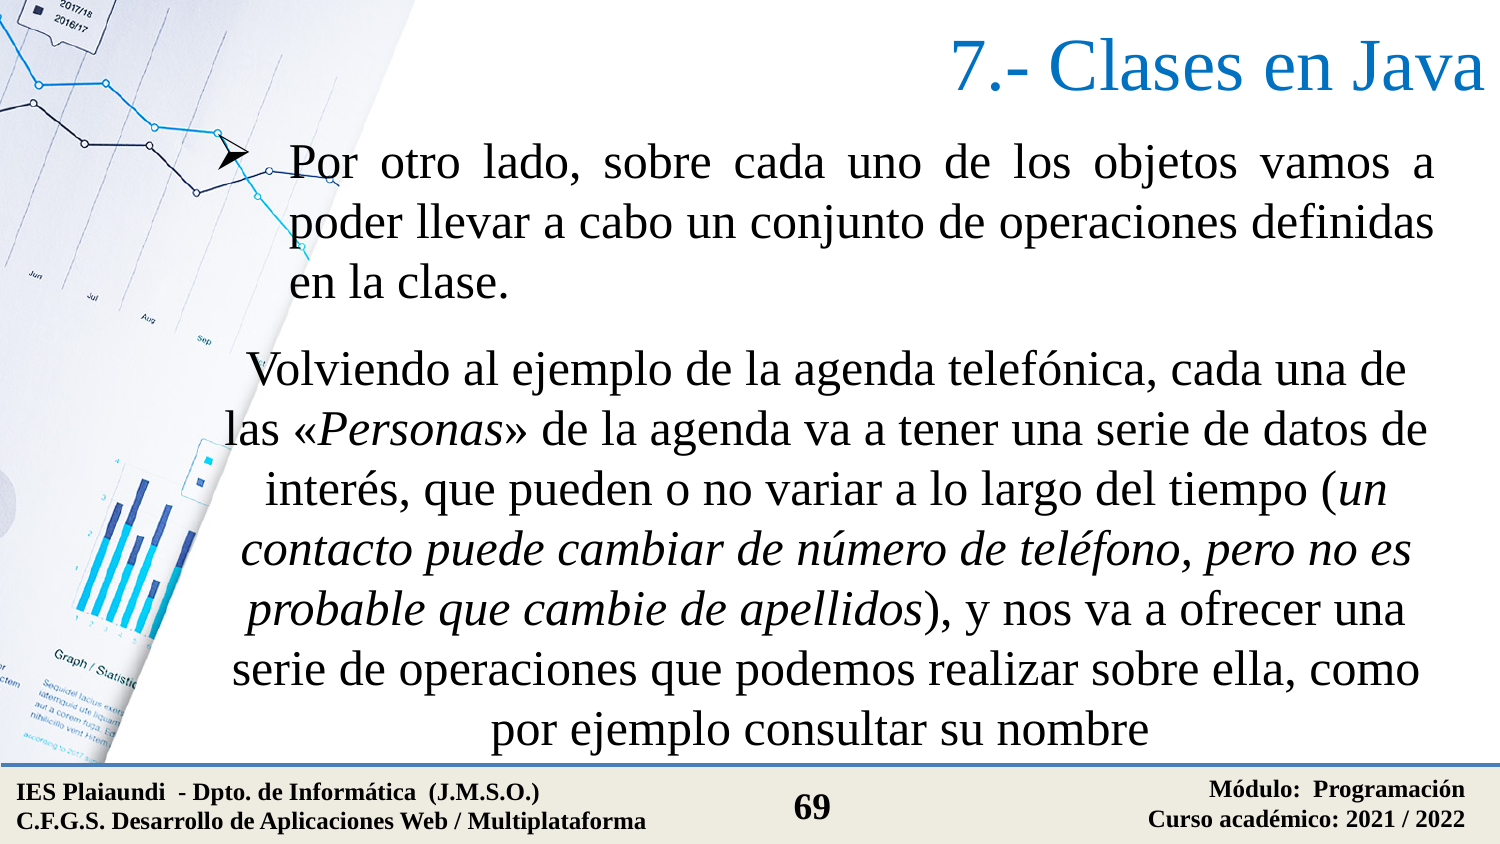

# 7.- Clases en Java
Por otro lado, sobre cada uno de los objetos vamos a poder llevar a cabo un conjunto de operaciones definidas en la clase.
Volviendo al ejemplo de la agenda telefónica, cada una de las «Personas» de la agenda va a tener una serie de datos de interés, que pueden o no variar a lo largo del tiempo (un contacto puede cambiar de número de teléfono, pero no es probable que cambie de apellidos), y nos va a ofrecer una serie de operaciones que podemos realizar sobre ella, como por ejemplo consultar su nombre

Módulo:  Programación
Curso académico: 2021 / 2022
IES Plaiaundi  - Dpto. de Informática  (J.M.S.O.)
C.F.G.S. Desarrollo de Aplicaciones Web / Multiplataforma
69